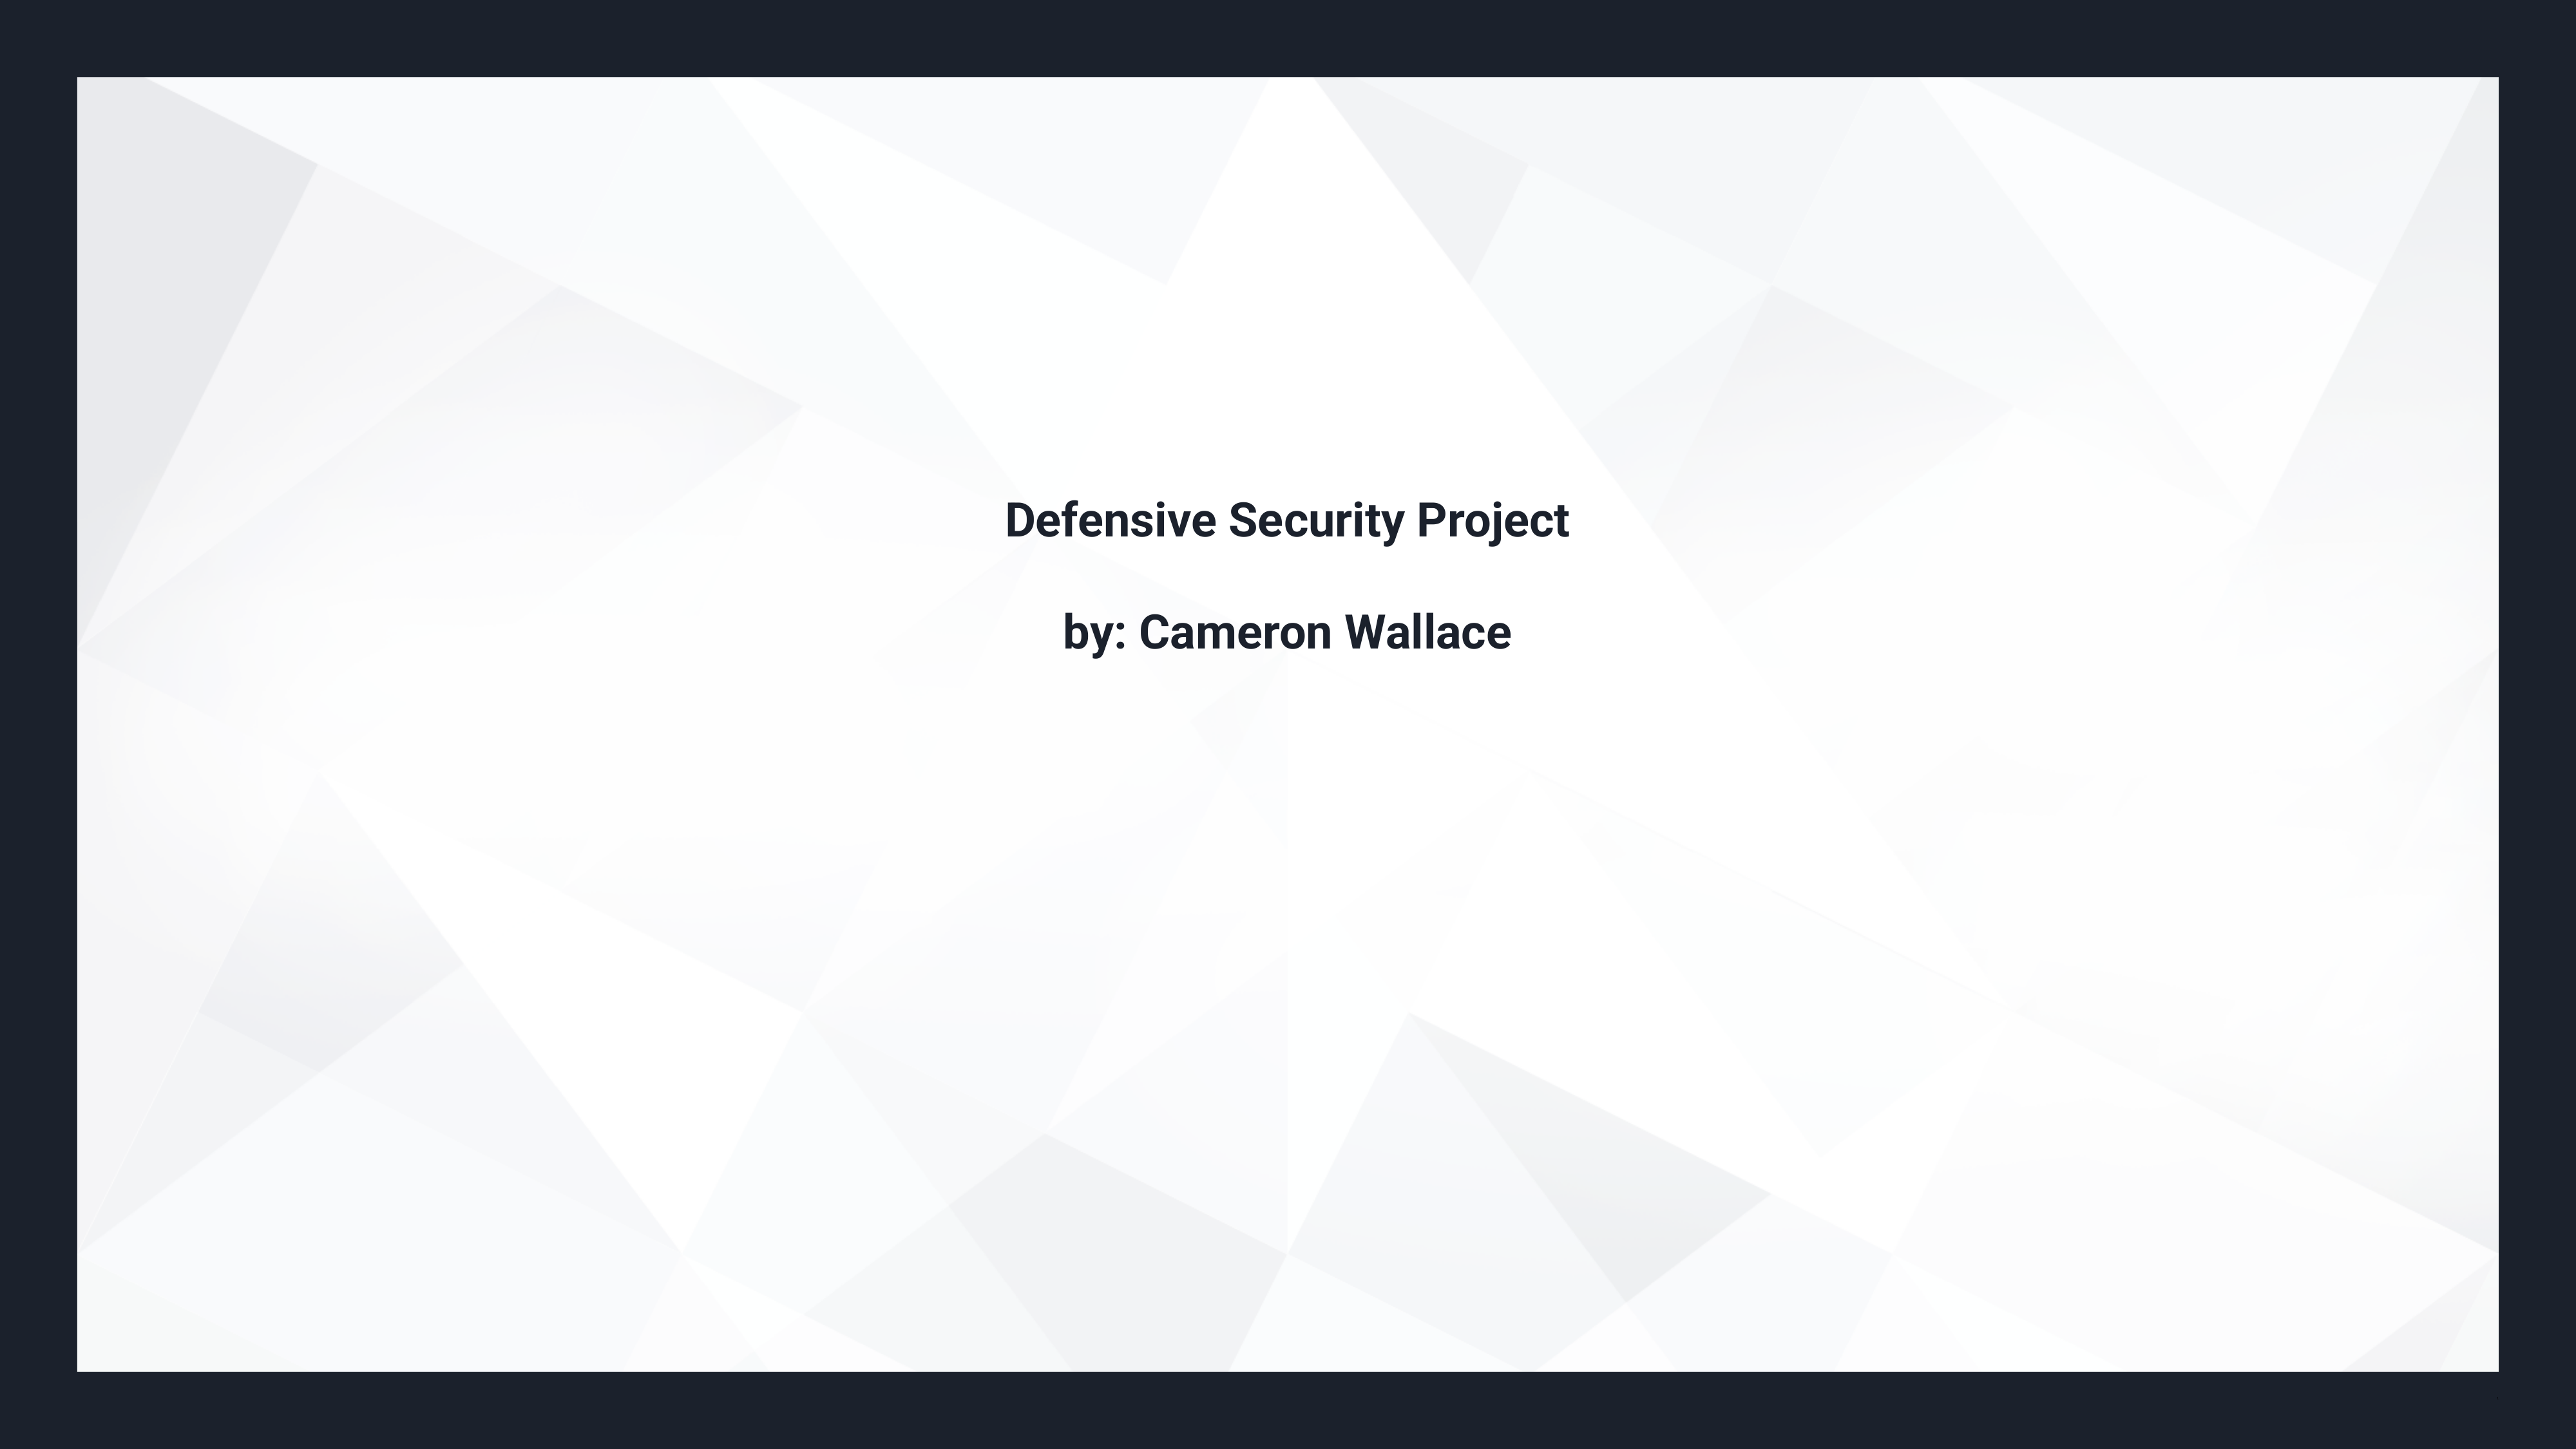

# Defensive Security Project

by: Cameron Wallace

1